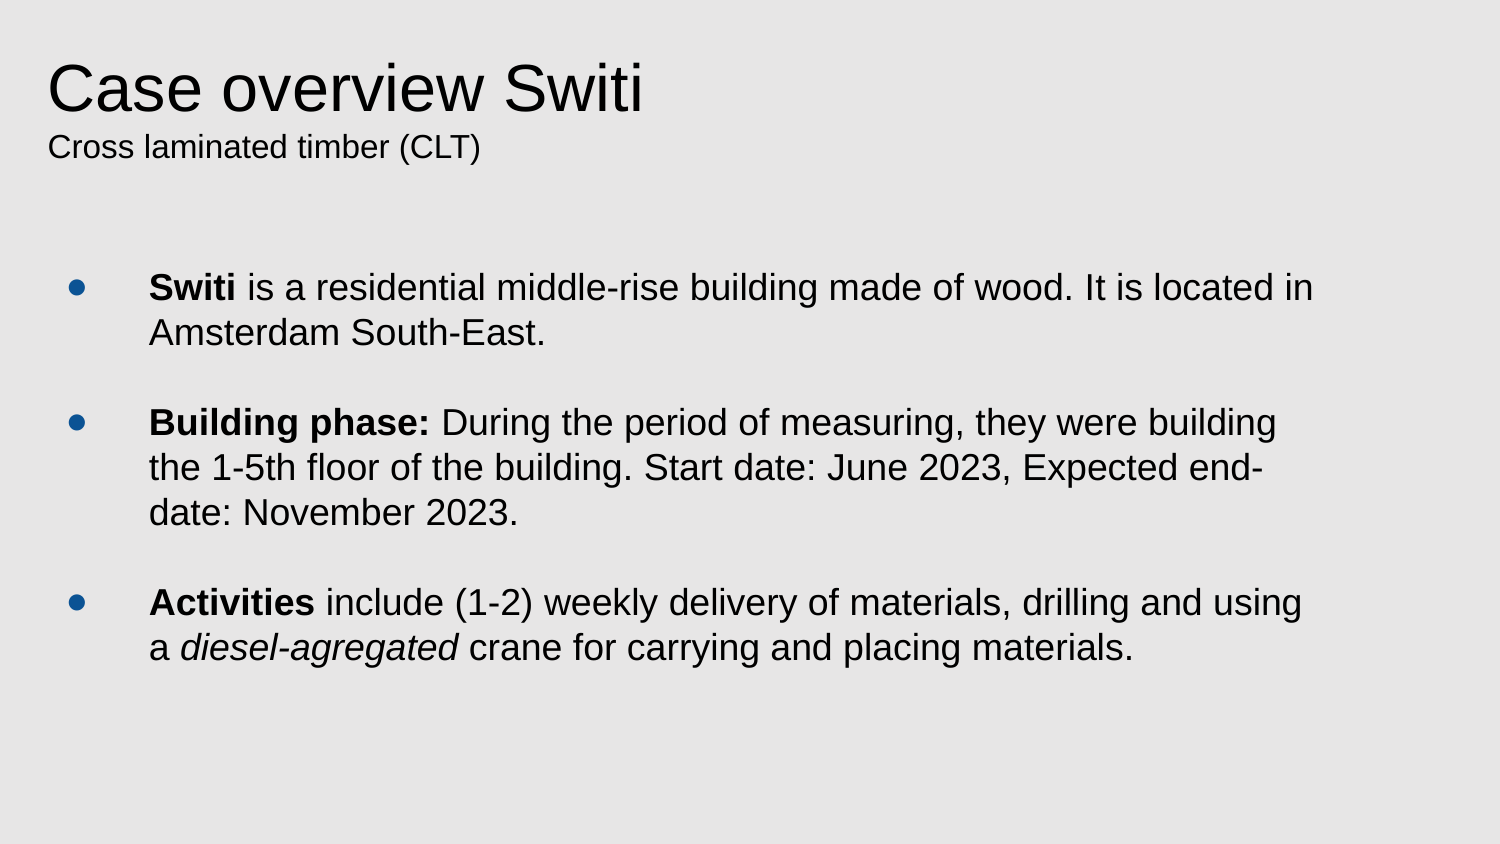

Case overview Switi
Cross laminated timber (CLT)

Switi is a residential middle-rise building made of wood. It is located in Amsterdam South-East.

Building phase: During the period of measuring, they were building the 1-5th floor of the building. Start date: June 2023, Expected end-date: November 2023.

Activities include (1-2) weekly delivery of materials, drilling and using a diesel-agregated crane for carrying and placing materials.